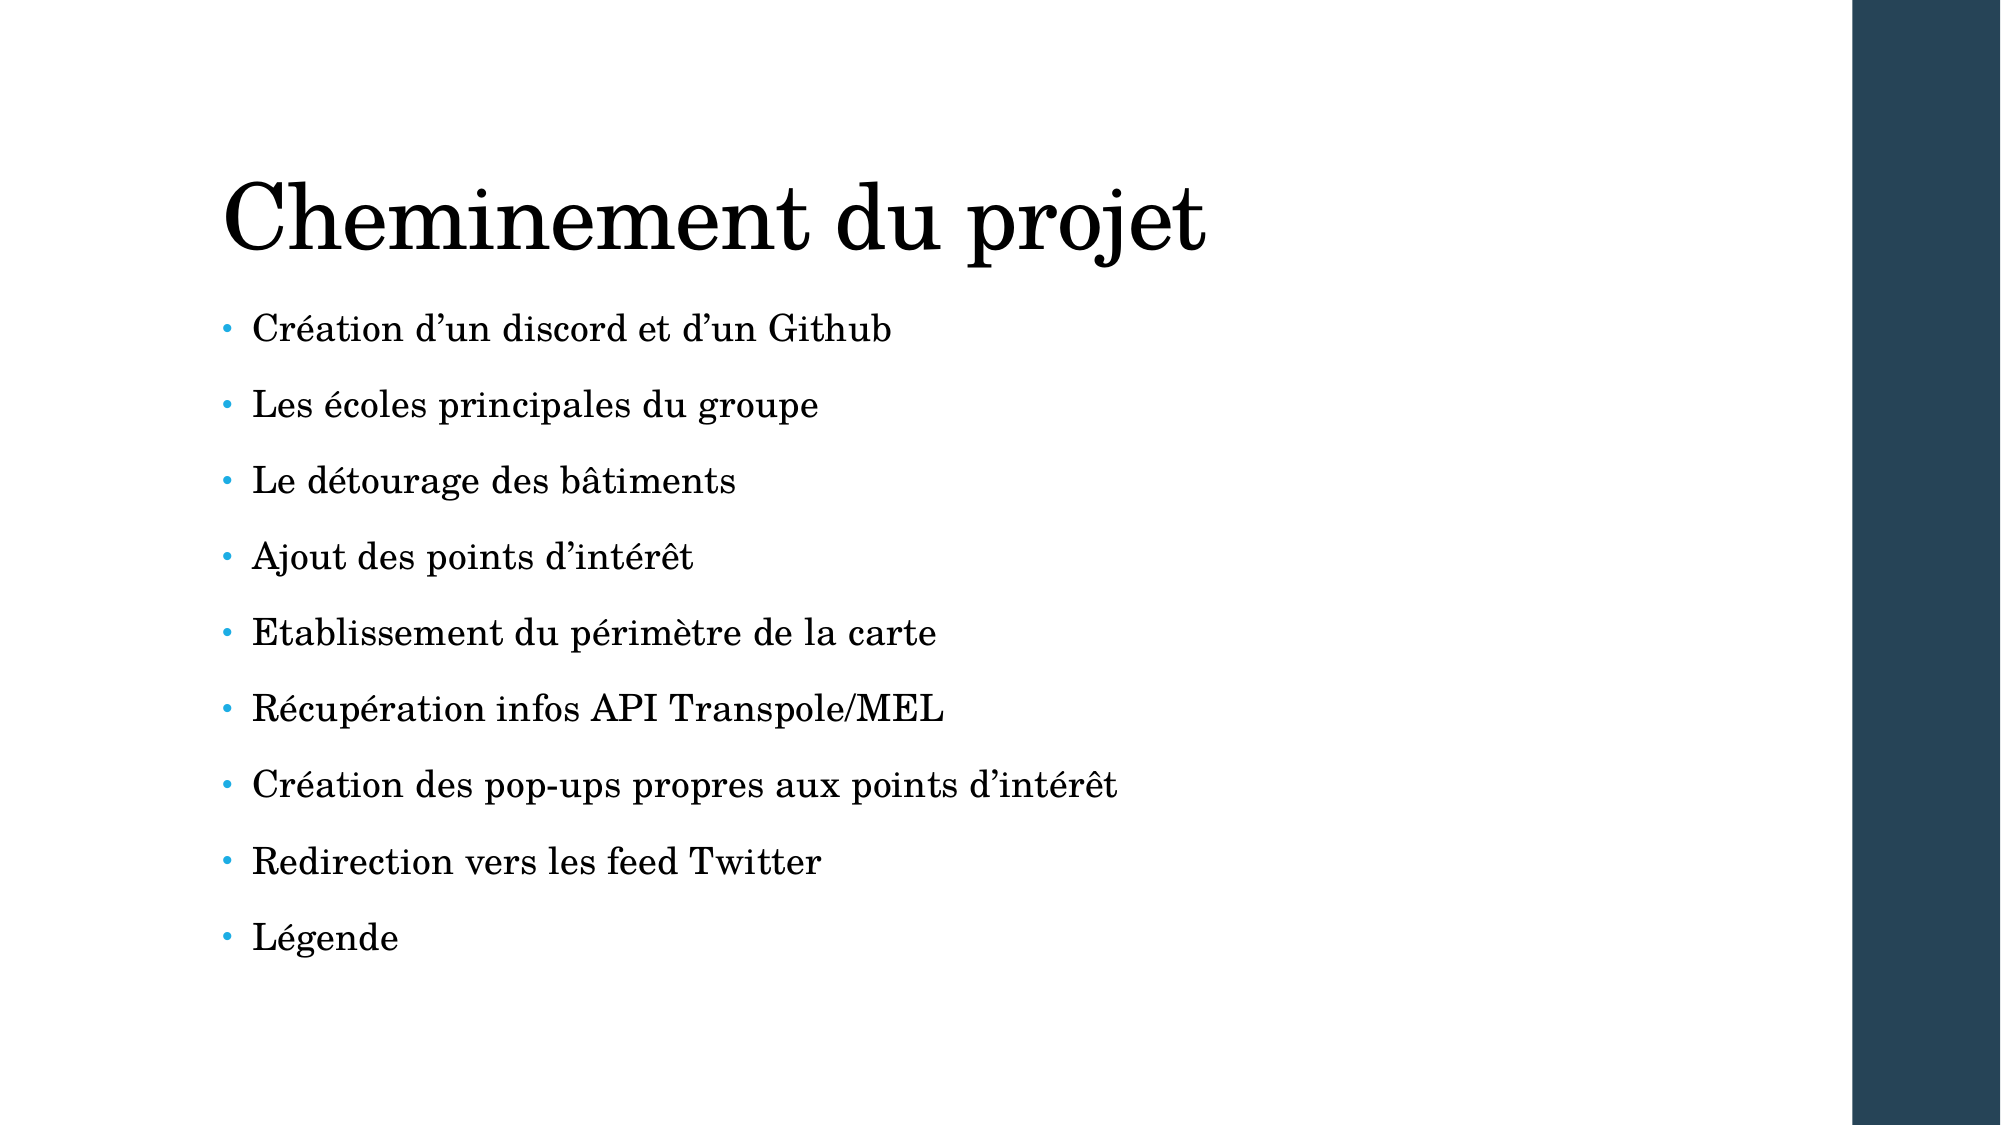

# Cheminement du projet
Création d’un discord et d’un Github
Les écoles principales du groupe
Le détourage des bâtiments
Ajout des points d’intérêt
Etablissement du périmètre de la carte
Récupération infos API Transpole/MEL
Création des pop-ups propres aux points d’intérêt
Redirection vers les feed Twitter
Légende